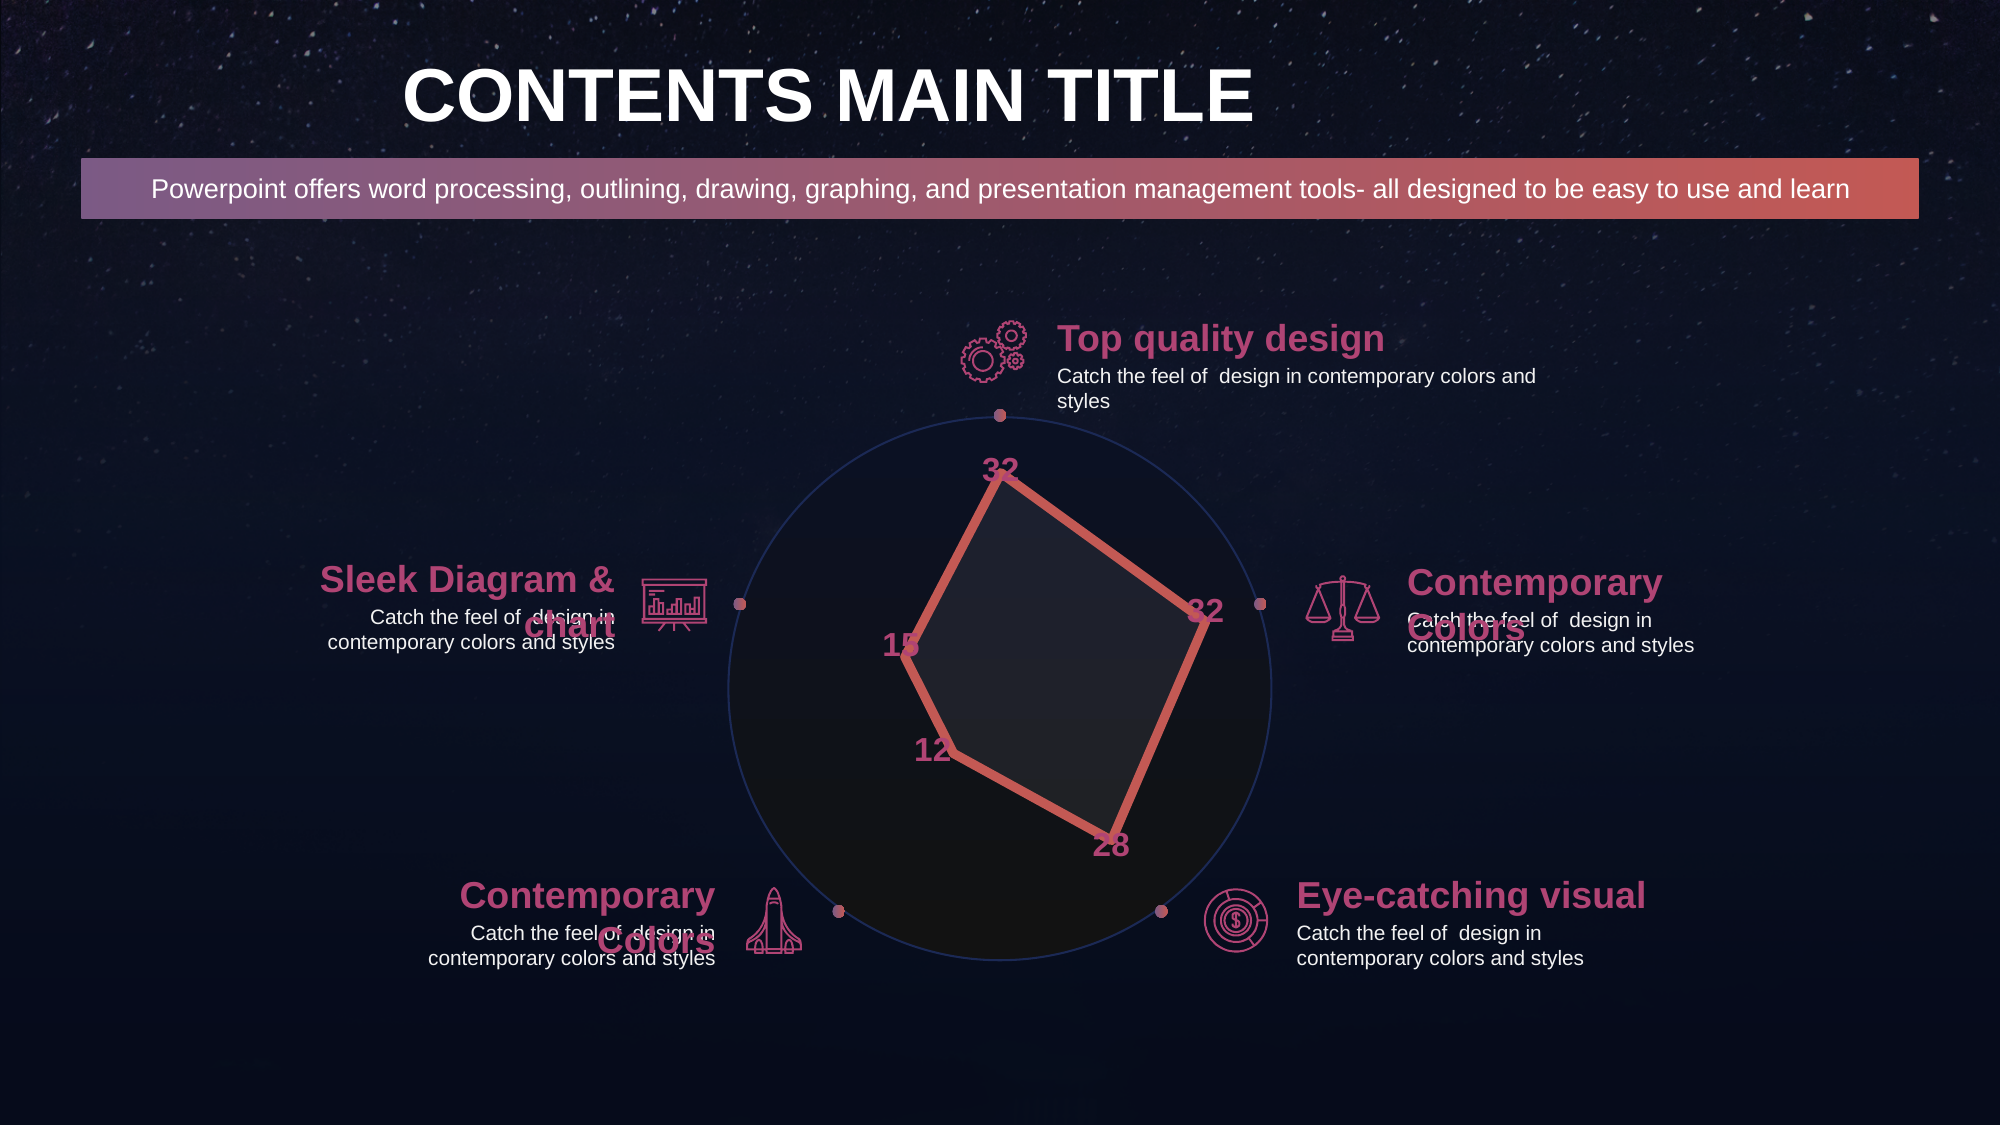

CONTENTS MAIN TITLE

Powerpoint offers word processing, outlining, drawing, graphing, and presentation management tools- all designed to be easy to use and learn
Top quality design
Catch the feel of  design in contemporary colors and styles

### Chart

| Category | Series 1 |
|---|---|
| A | 32.0 |
| B | 32.0 |
| C | 28.0 |
| D | 12.0 |
| E | 15.0 |

Sleek Diagram & chart
Catch the feel of  design in contemporary colors and styles

Contemporary Colors
Catch the feel of  design in contemporary colors and styles

Contemporary Colors
Catch the feel of  design in contemporary colors and styles

Eye-catching visual
Catch the feel of  design in contemporary colors and styles